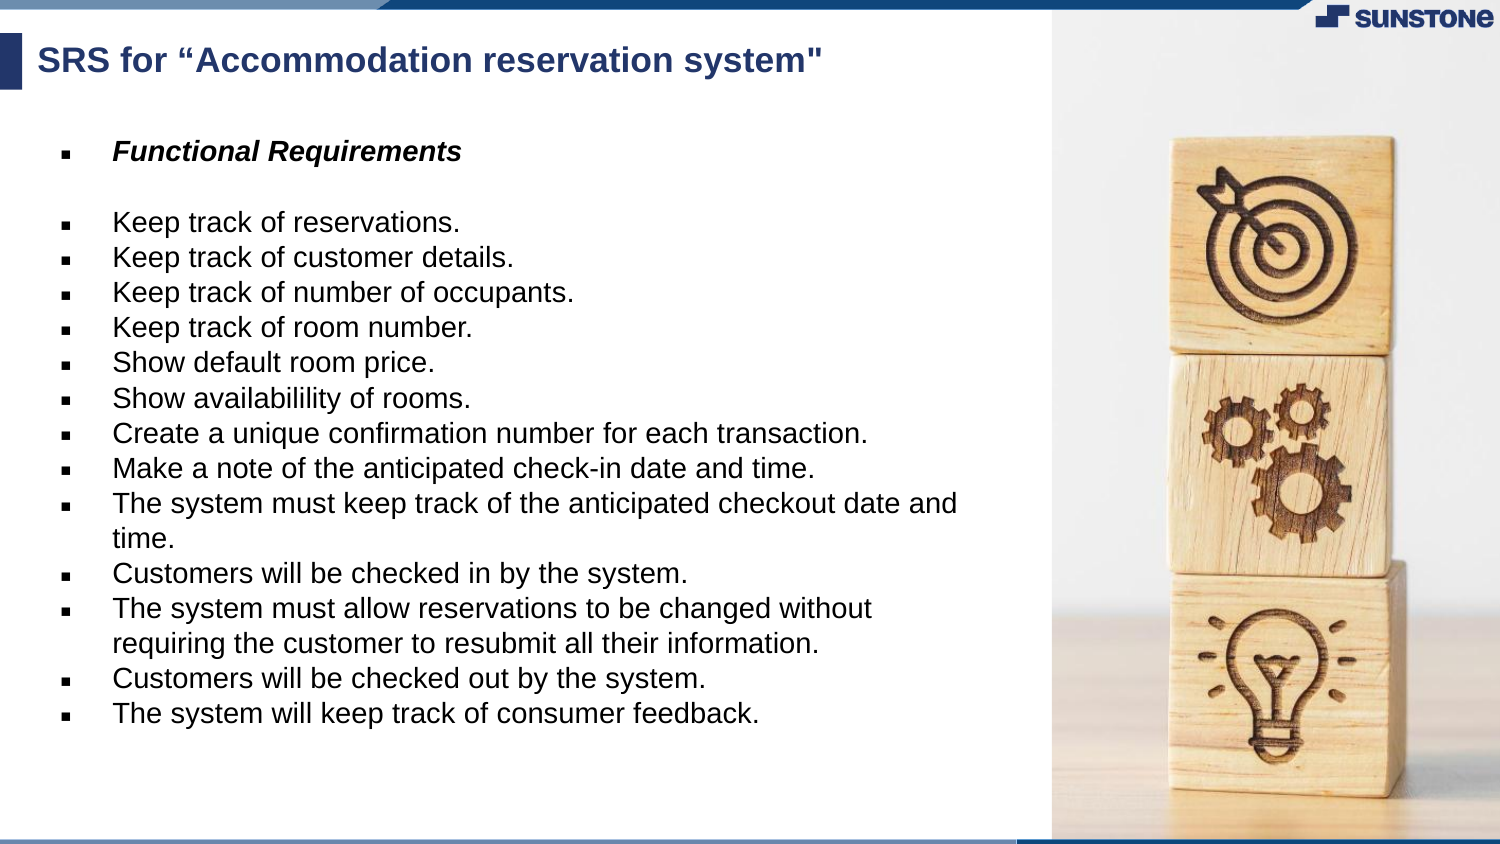

# SRS for “Accommodation reservation system"
Functional Requirements
Keep track of reservations.
Keep track of customer details.
Keep track of number of occupants.
Keep track of room number.
Show default room price.
Show availabilility of rooms.
Create a unique confirmation number for each transaction.
Make a note of the anticipated check-in date and time.
The system must keep track of the anticipated checkout date and time.
Customers will be checked in by the system.
The system must allow reservations to be changed without requiring the customer to resubmit all their information.
Customers will be checked out by the system.
The system will keep track of consumer feedback.